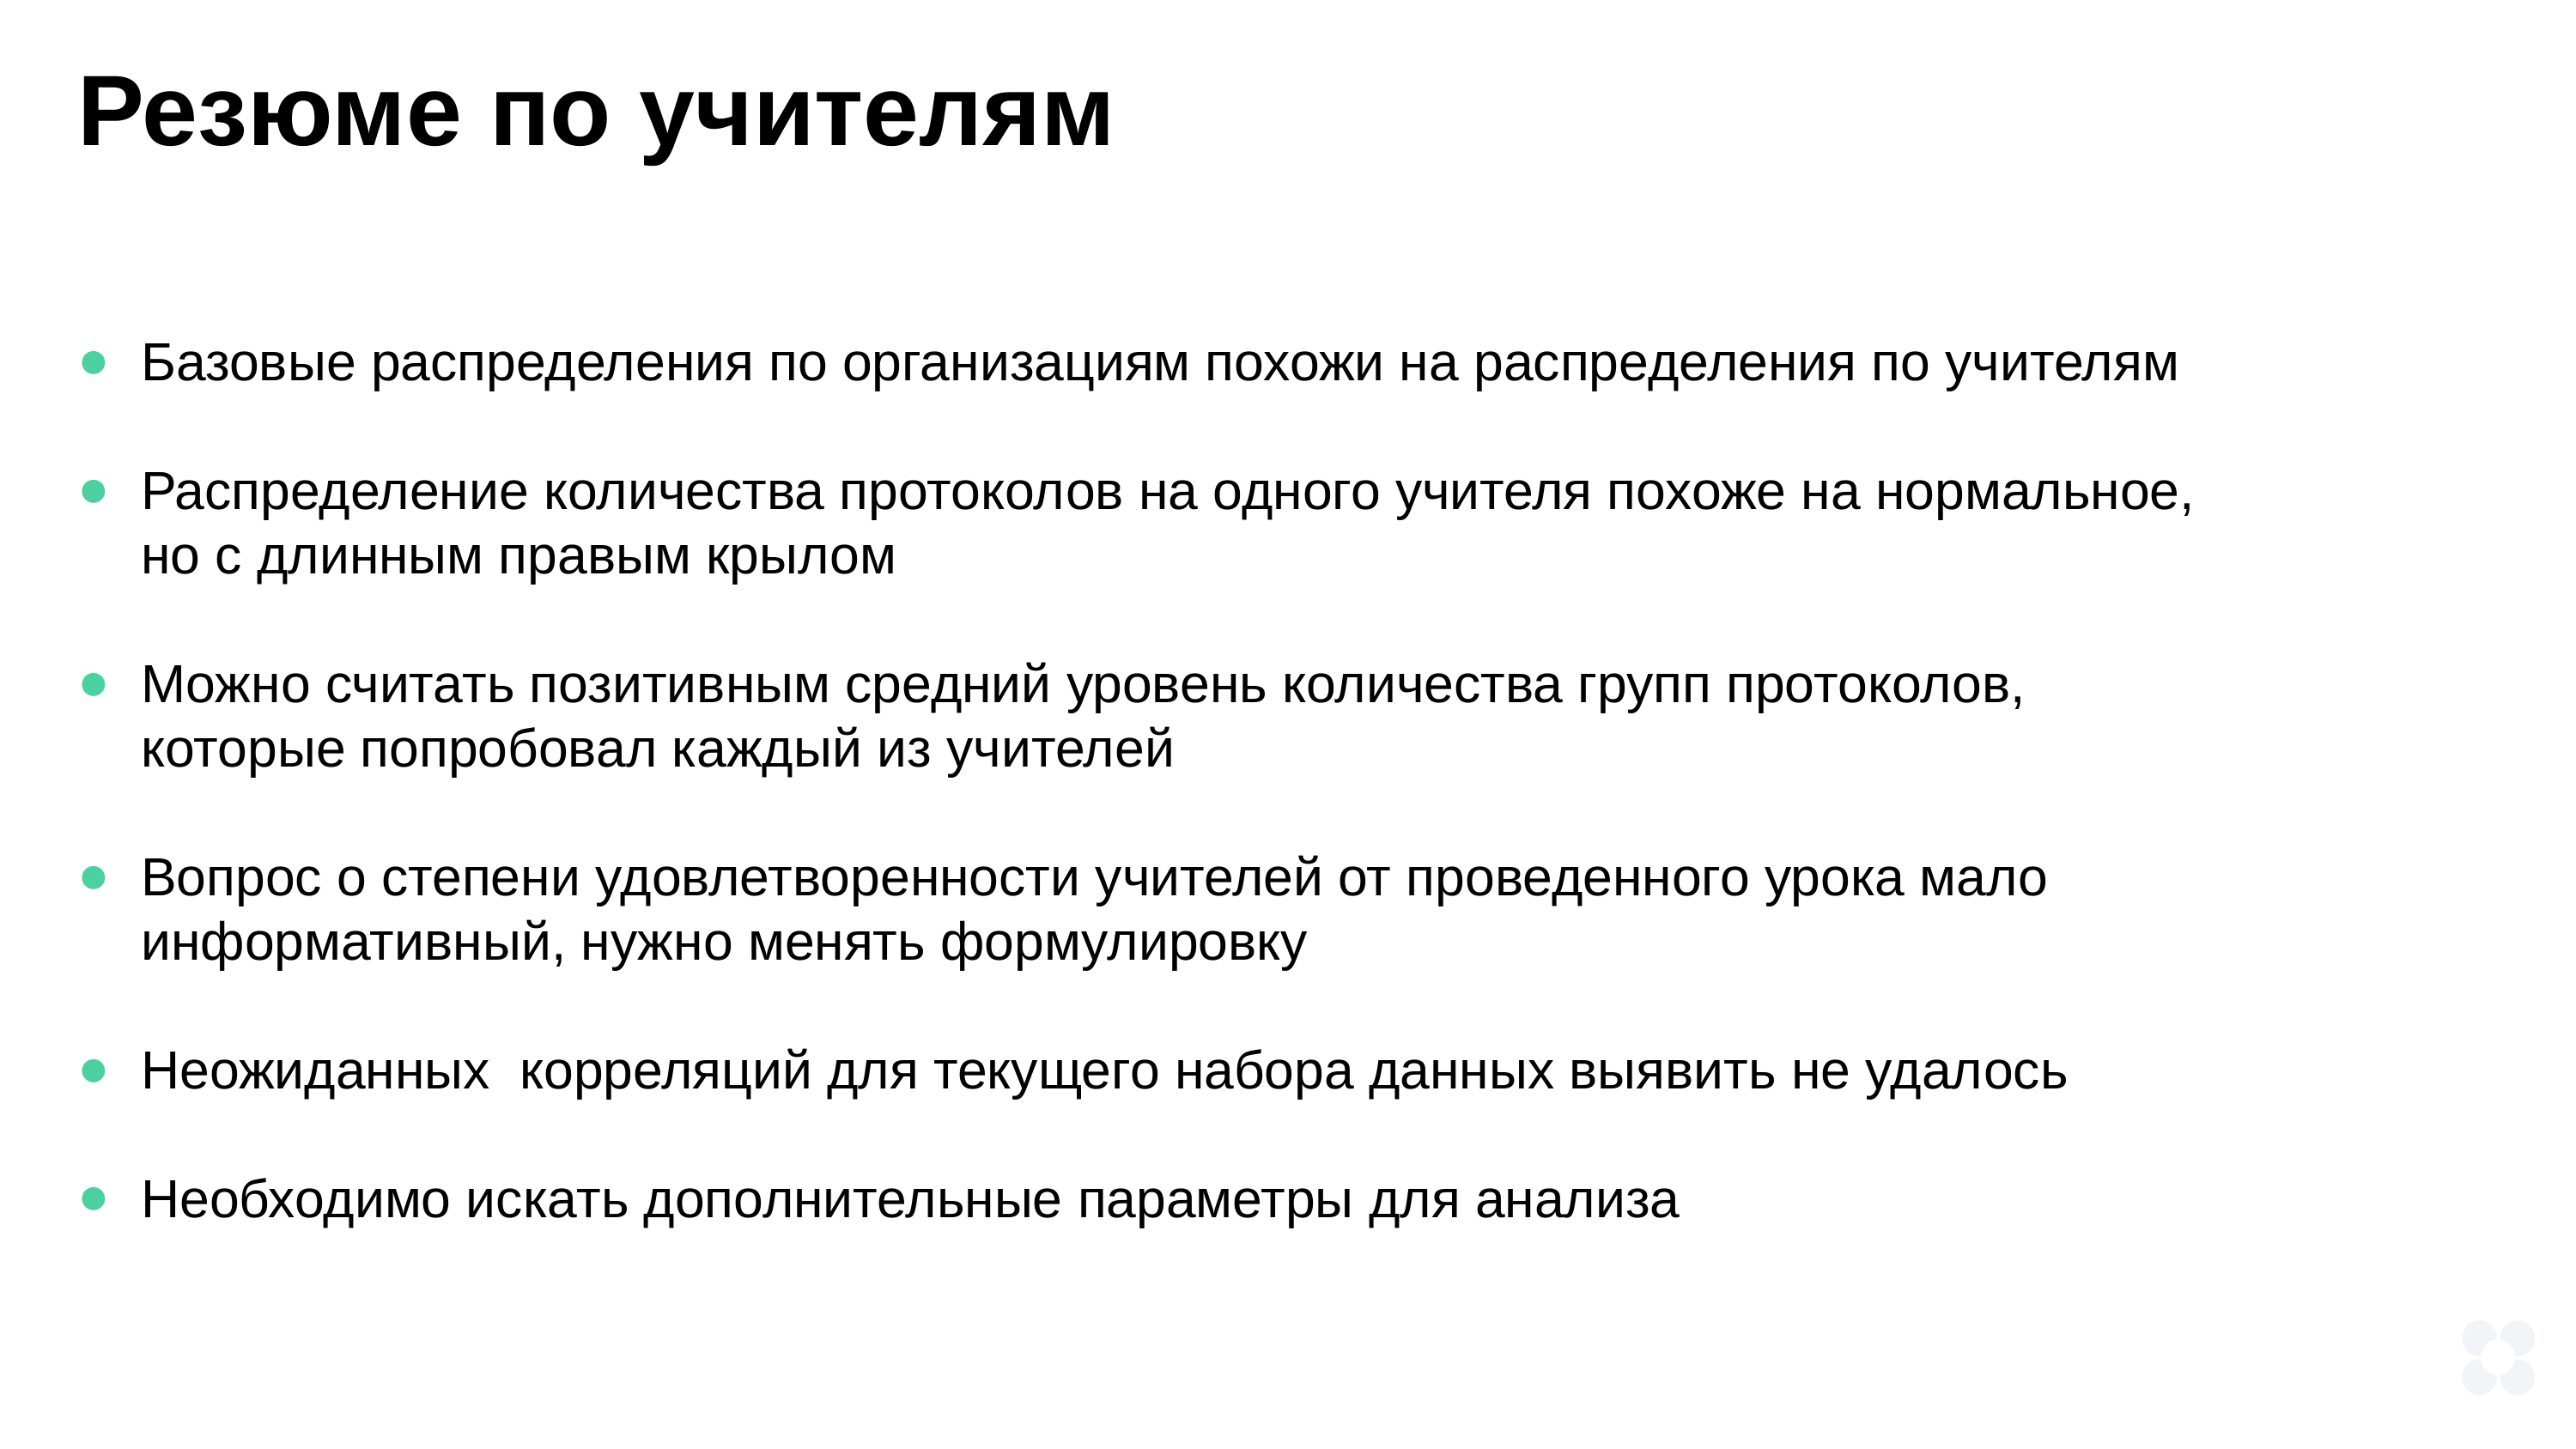

Резюме по учителям
Базовые распределения по организациям похожи на распределения по учителям
Распределение количества протоколов на одного учителя похоже на нормальное, но с длинным правым крылом
Можно считать позитивным средний уровень количества групп протоколов, которые попробовал каждый из учителей
Вопрос о степени удовлетворенности учителей от проведенного урока мало информативный, нужно менять формулировку
Неожиданных  корреляций для текущего набора данных выявить не удалось
Необходимо искать дополнительные параметры для анализа